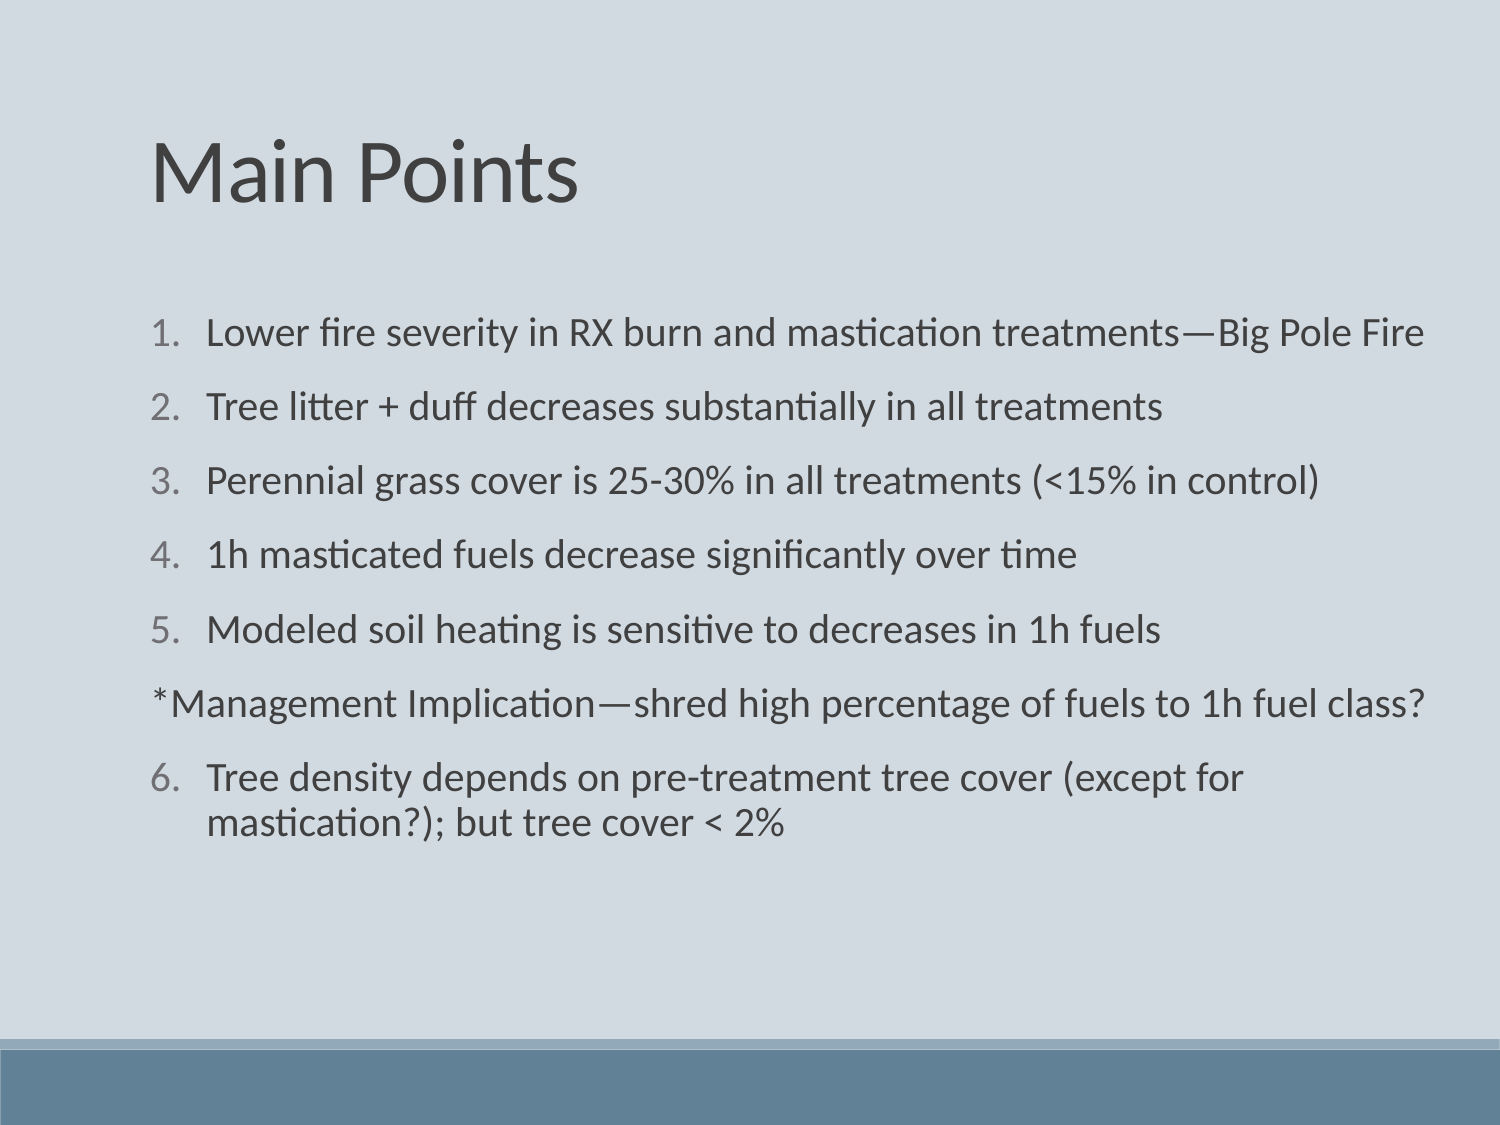

Main Points
Lower fire severity in RX burn and mastication treatments—Big Pole Fire
Tree litter + duff decreases substantially in all treatments
Perennial grass cover is 25-30% in all treatments (<15% in control)
1h masticated fuels decrease significantly over time
Modeled soil heating is sensitive to decreases in 1h fuels
*Management Implication—shred high percentage of fuels to 1h fuel class?
Tree density depends on pre-treatment tree cover (except for mastication?); but tree cover < 2%